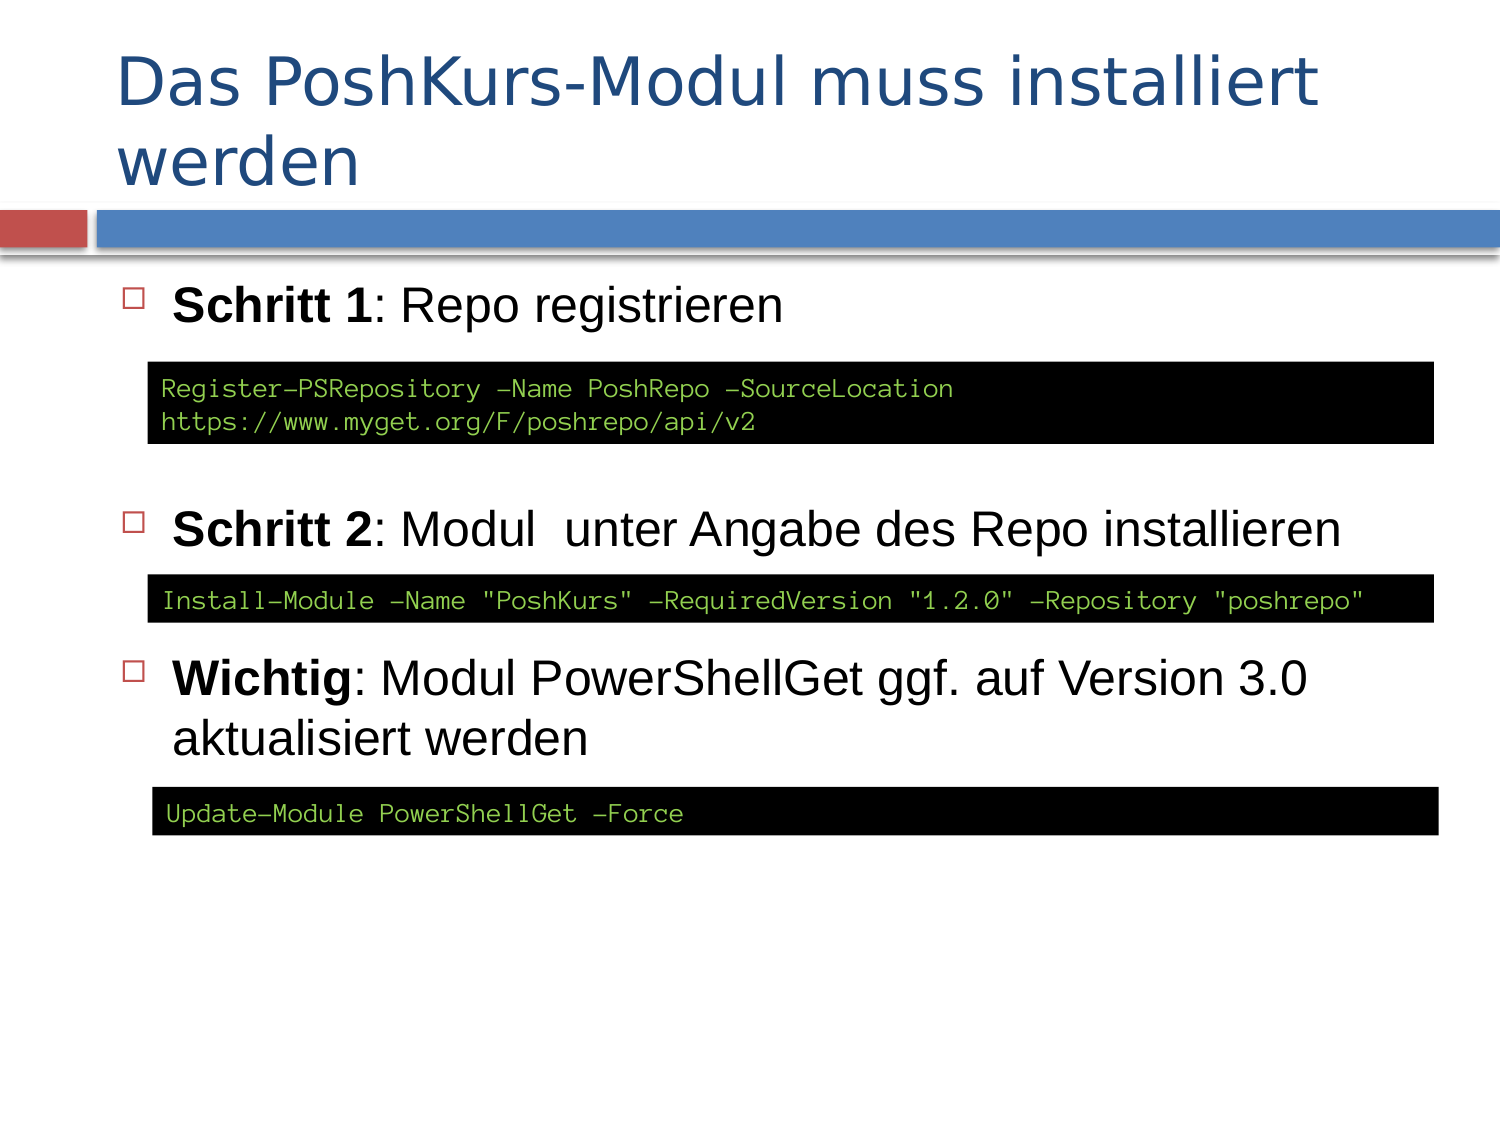

# Das PoshKurs-Modul muss installiert werden
Schritt 1: Repo registrieren

Schritt 2: Modul  unter Angabe des Repo installieren

Wichtig: Modul PowerShellGet ggf. auf Version 3.0 aktualisiert werden
Register-PSRepository –Name PoshRepo -SourceLocation https://www.myget.org/F/poshrepo/api/v2
Install-Module -Name "PoshKurs" -RequiredVersion "1.2.0" -Repository "poshrepo"
Update-Module PowerShellGet -Force